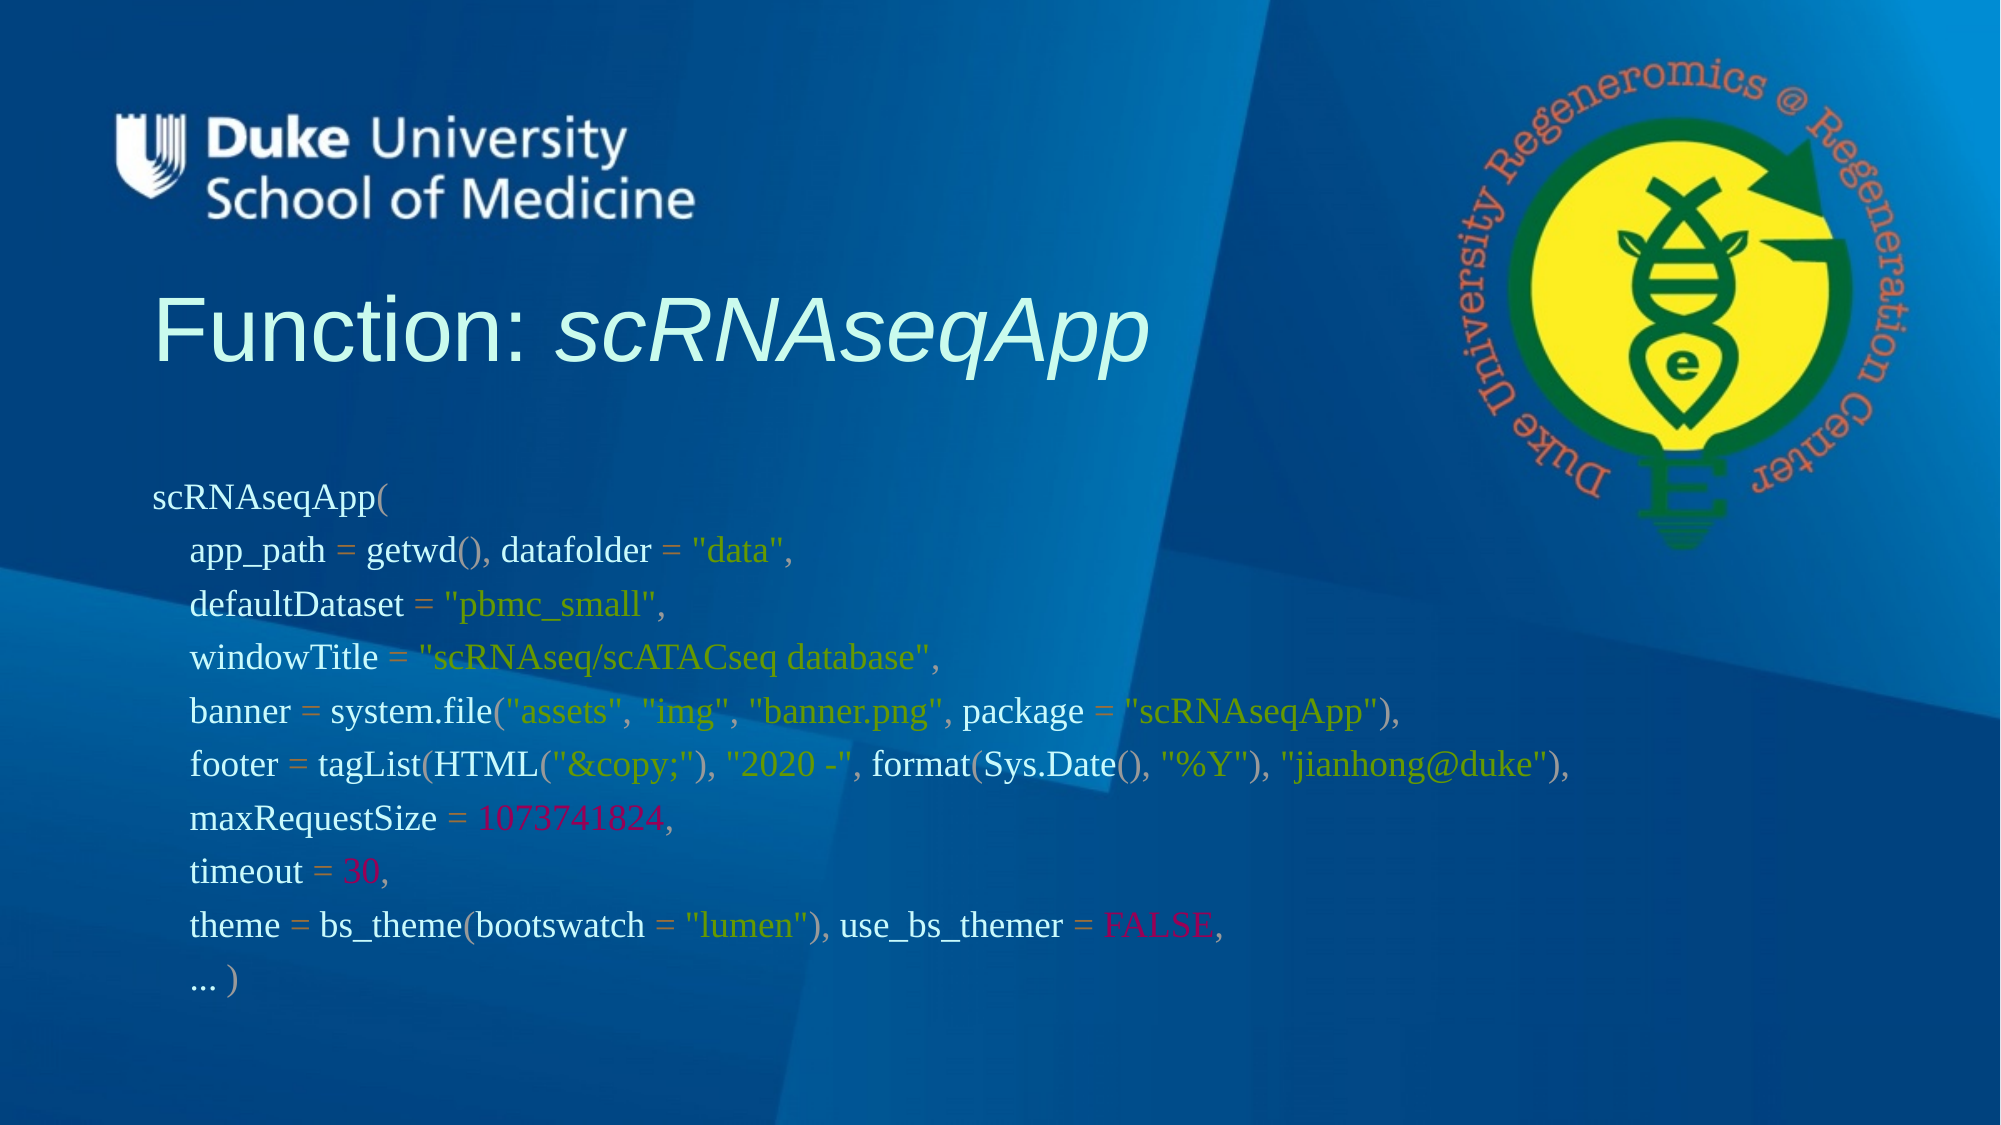

# Function: scRNAseqApp
scRNAseqApp(
    app_path = getwd(), datafolder = "data",
    defaultDataset = "pbmc_small",
    windowTitle = "scRNAseq/scATACseq database",
    banner = system.file("assets", "img", "banner.png", package = "scRNAseqApp"),
    footer = tagList(HTML("&copy;"), "2020 -", format(Sys.Date(), "%Y"), "jianhong@duke"),
    maxRequestSize = 1073741824,
    timeout = 30,
    theme = bs_theme(bootswatch = "lumen"), use_bs_themer = FALSE,
    ... )